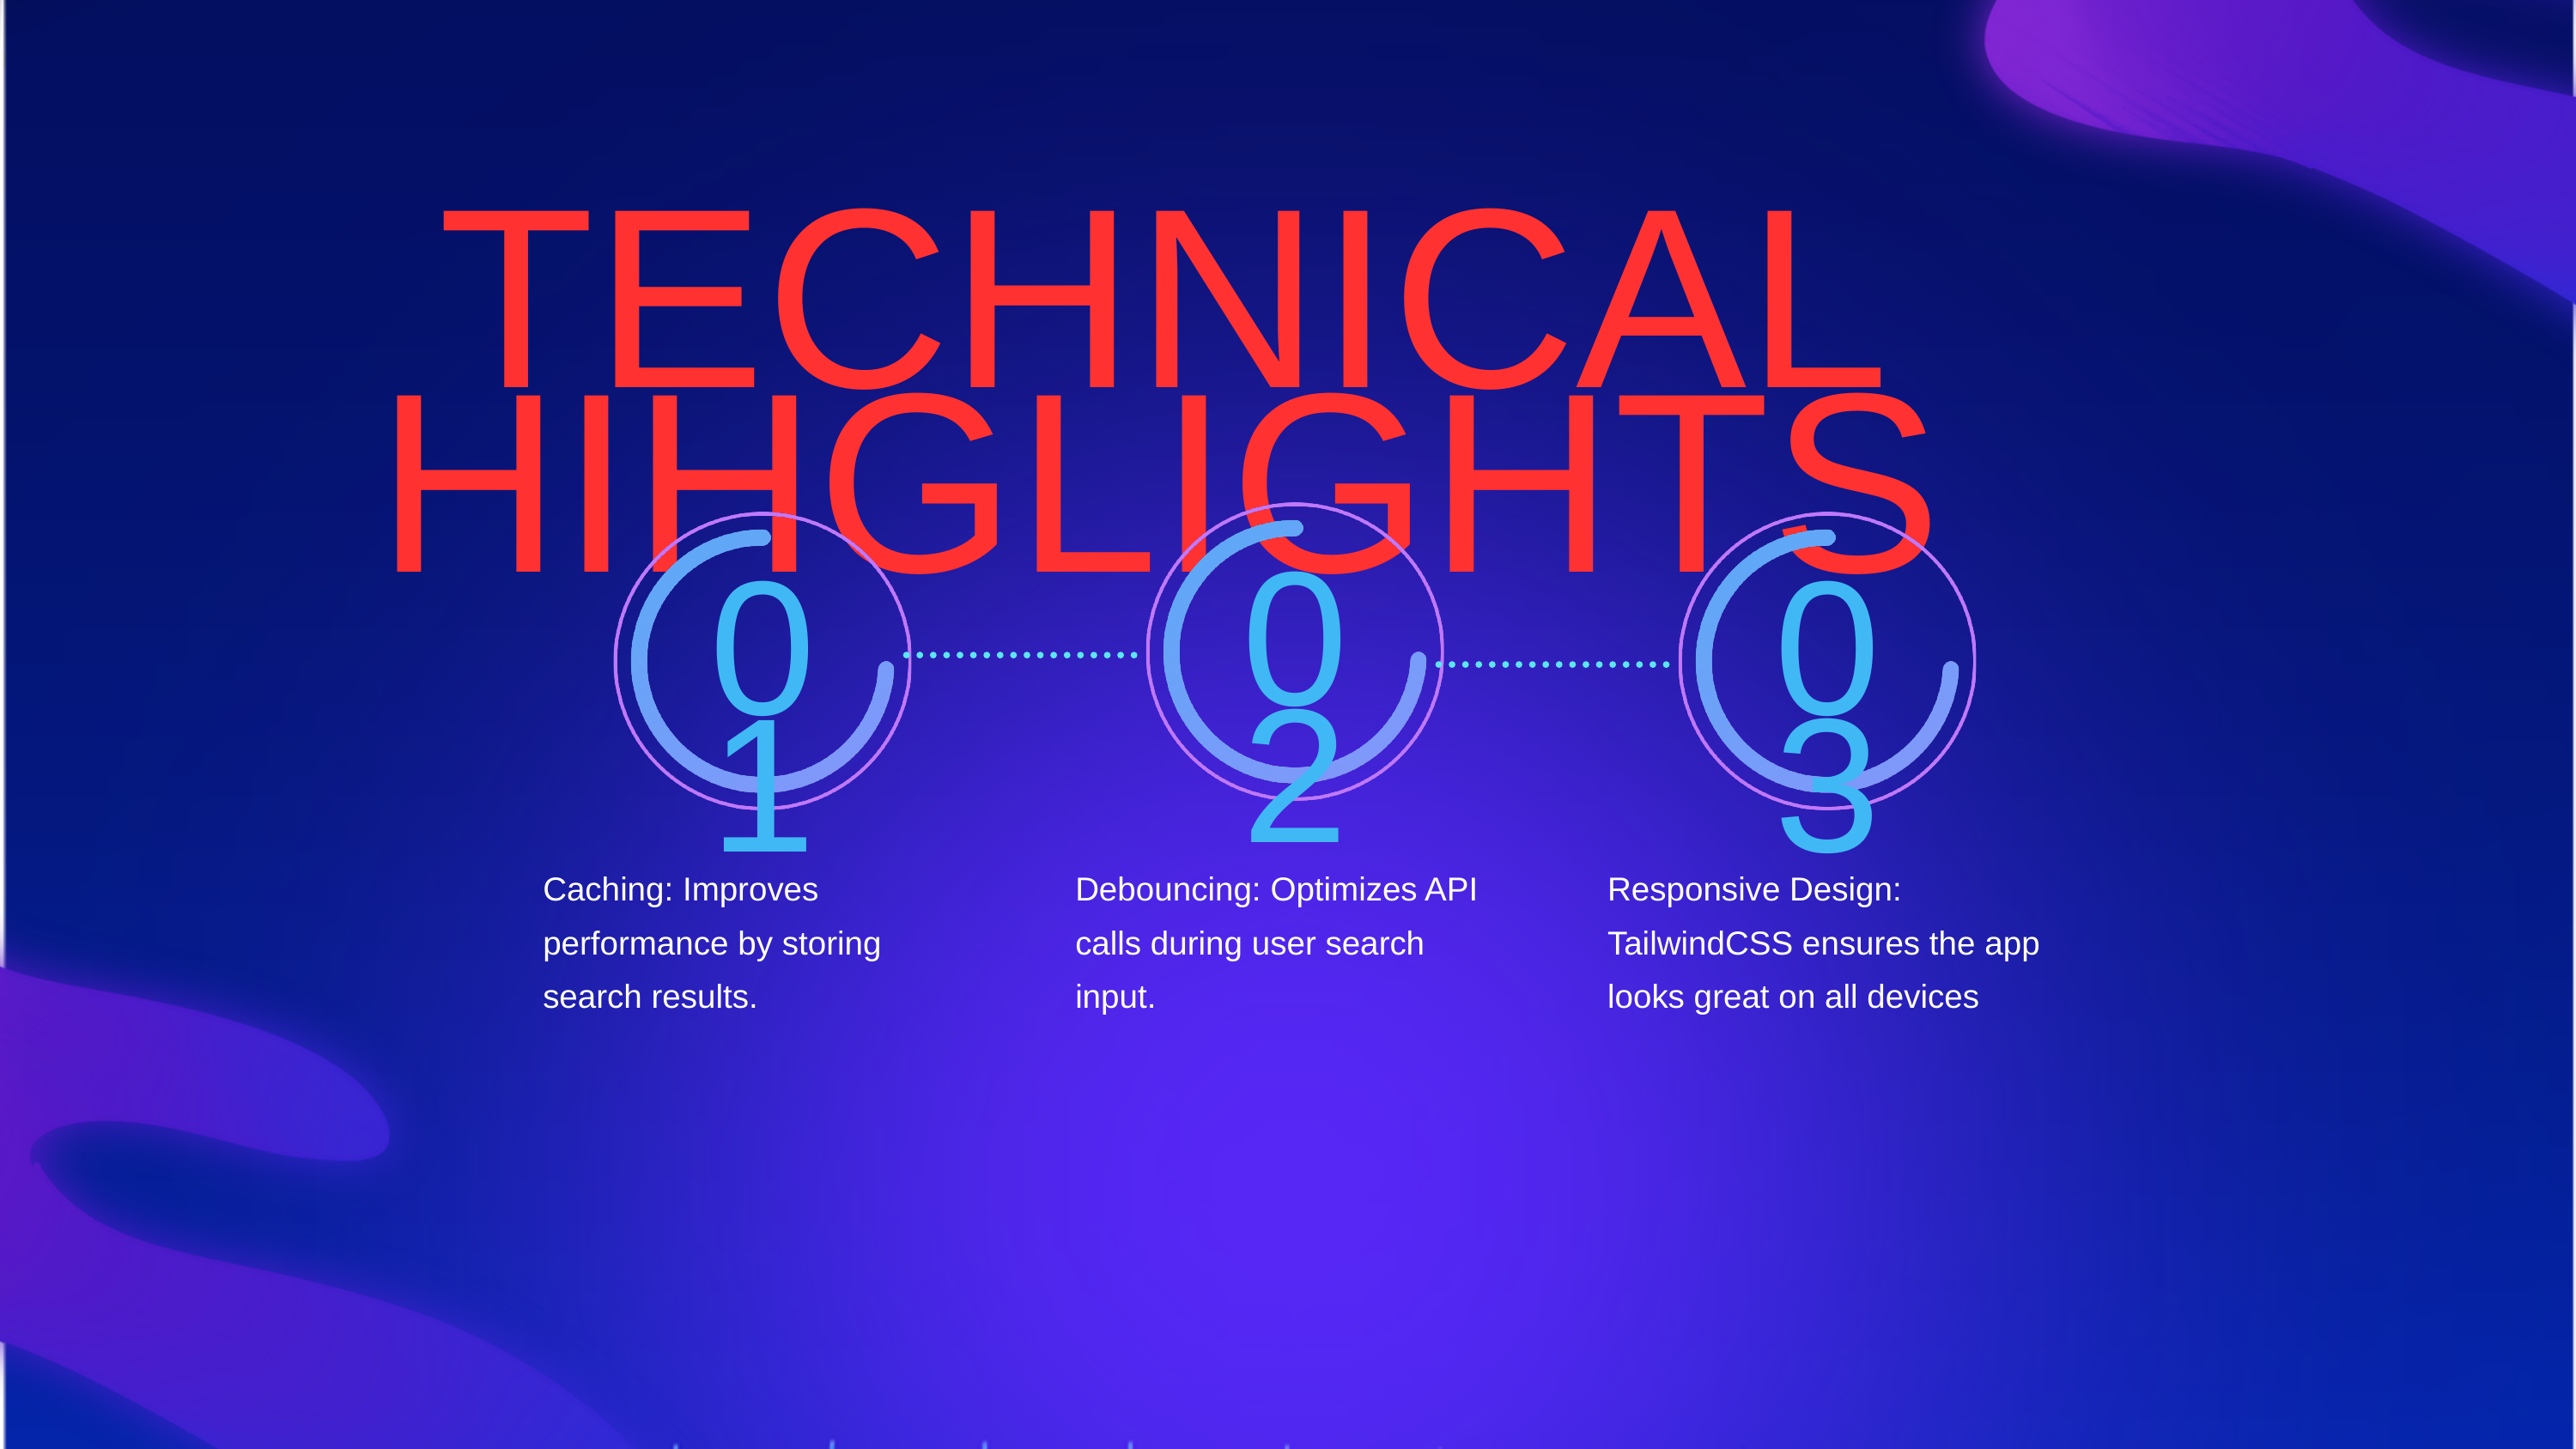

TECHNICAL HIHGLIGHTS

02
01
03

Caching: Improves performance by storing search results.
Debouncing: Optimizes API calls during user search input.
Responsive Design: TailwindCSS ensures the app looks great on all devices